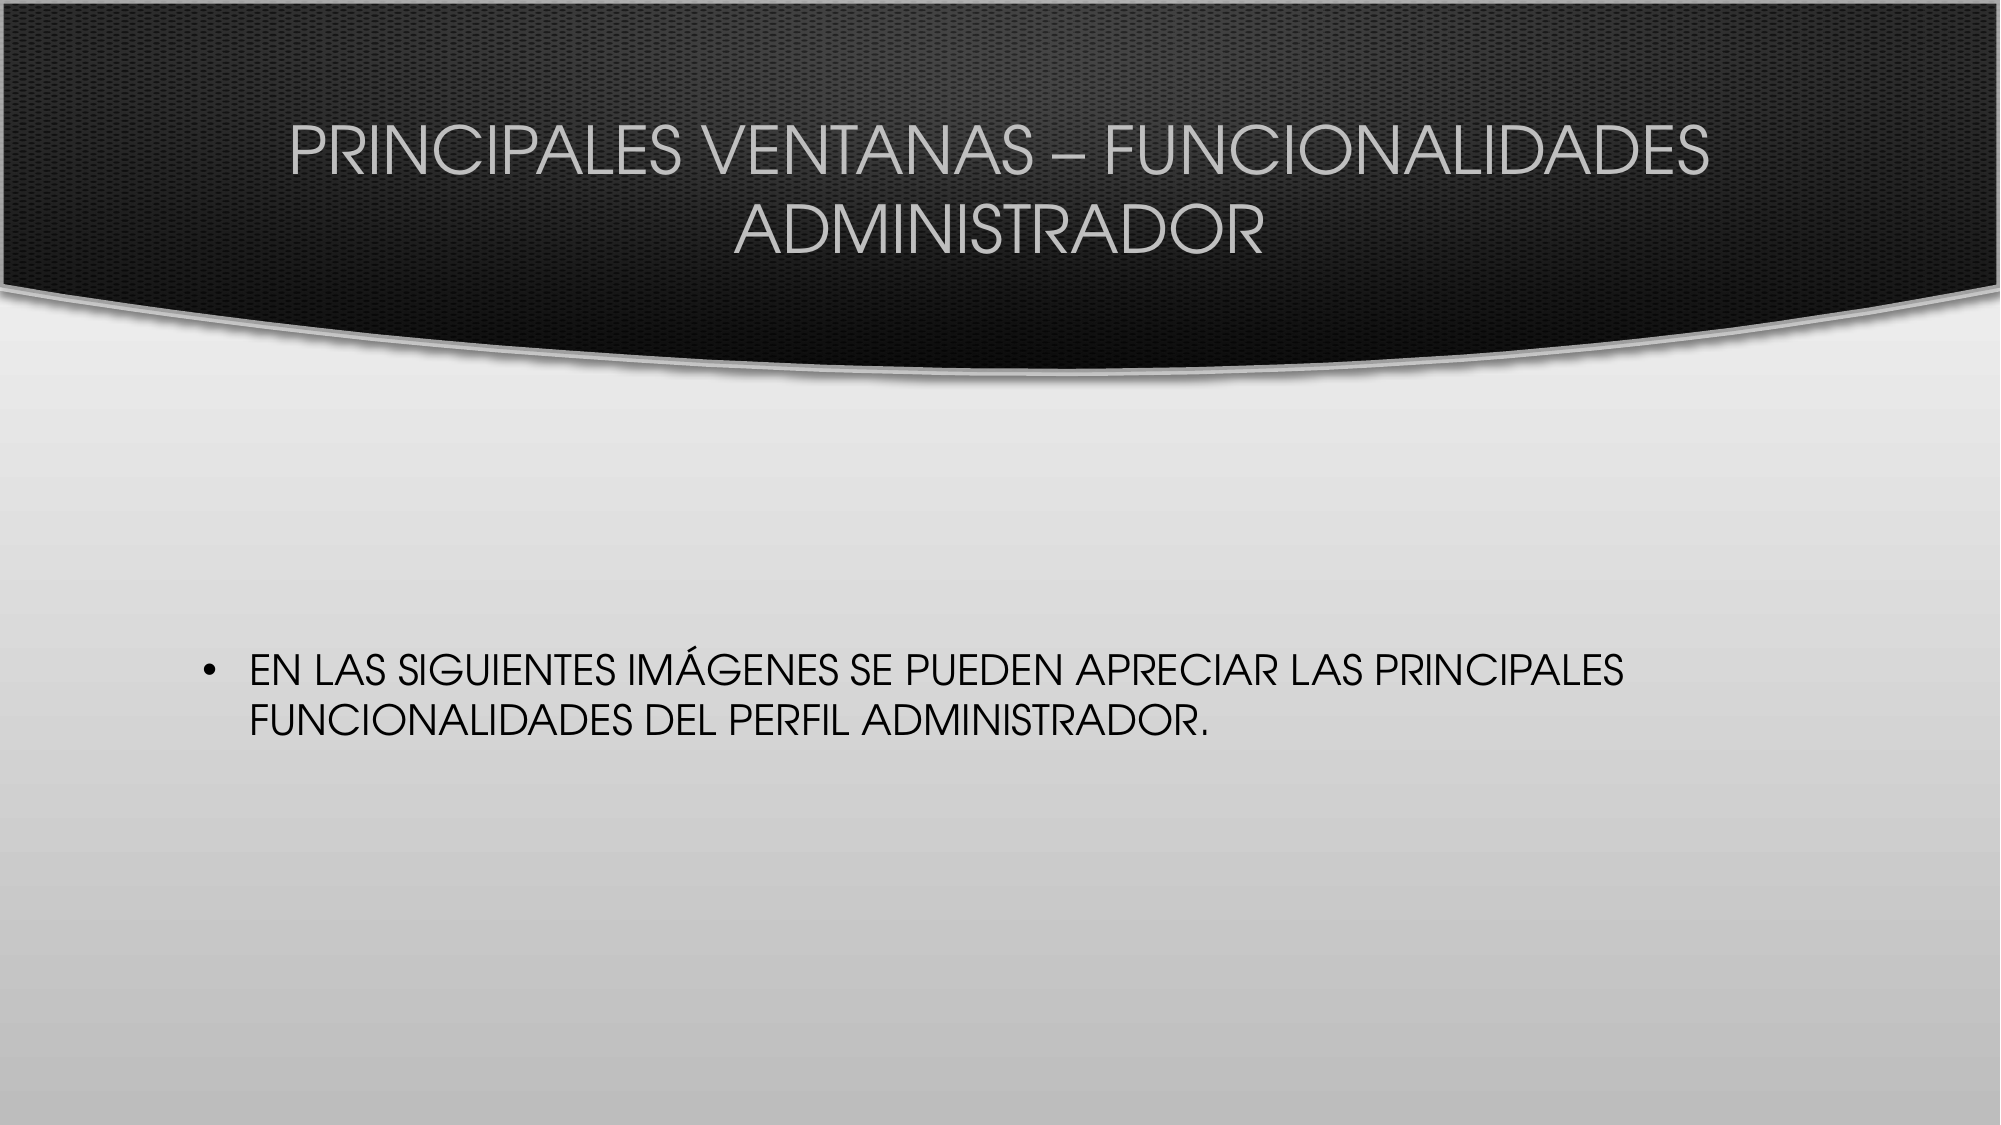

# Principales ventanas – funcionalidades administrador
En las siguientes imágenes se pueden apreciar las principales funcionalidades del perfil administrador.